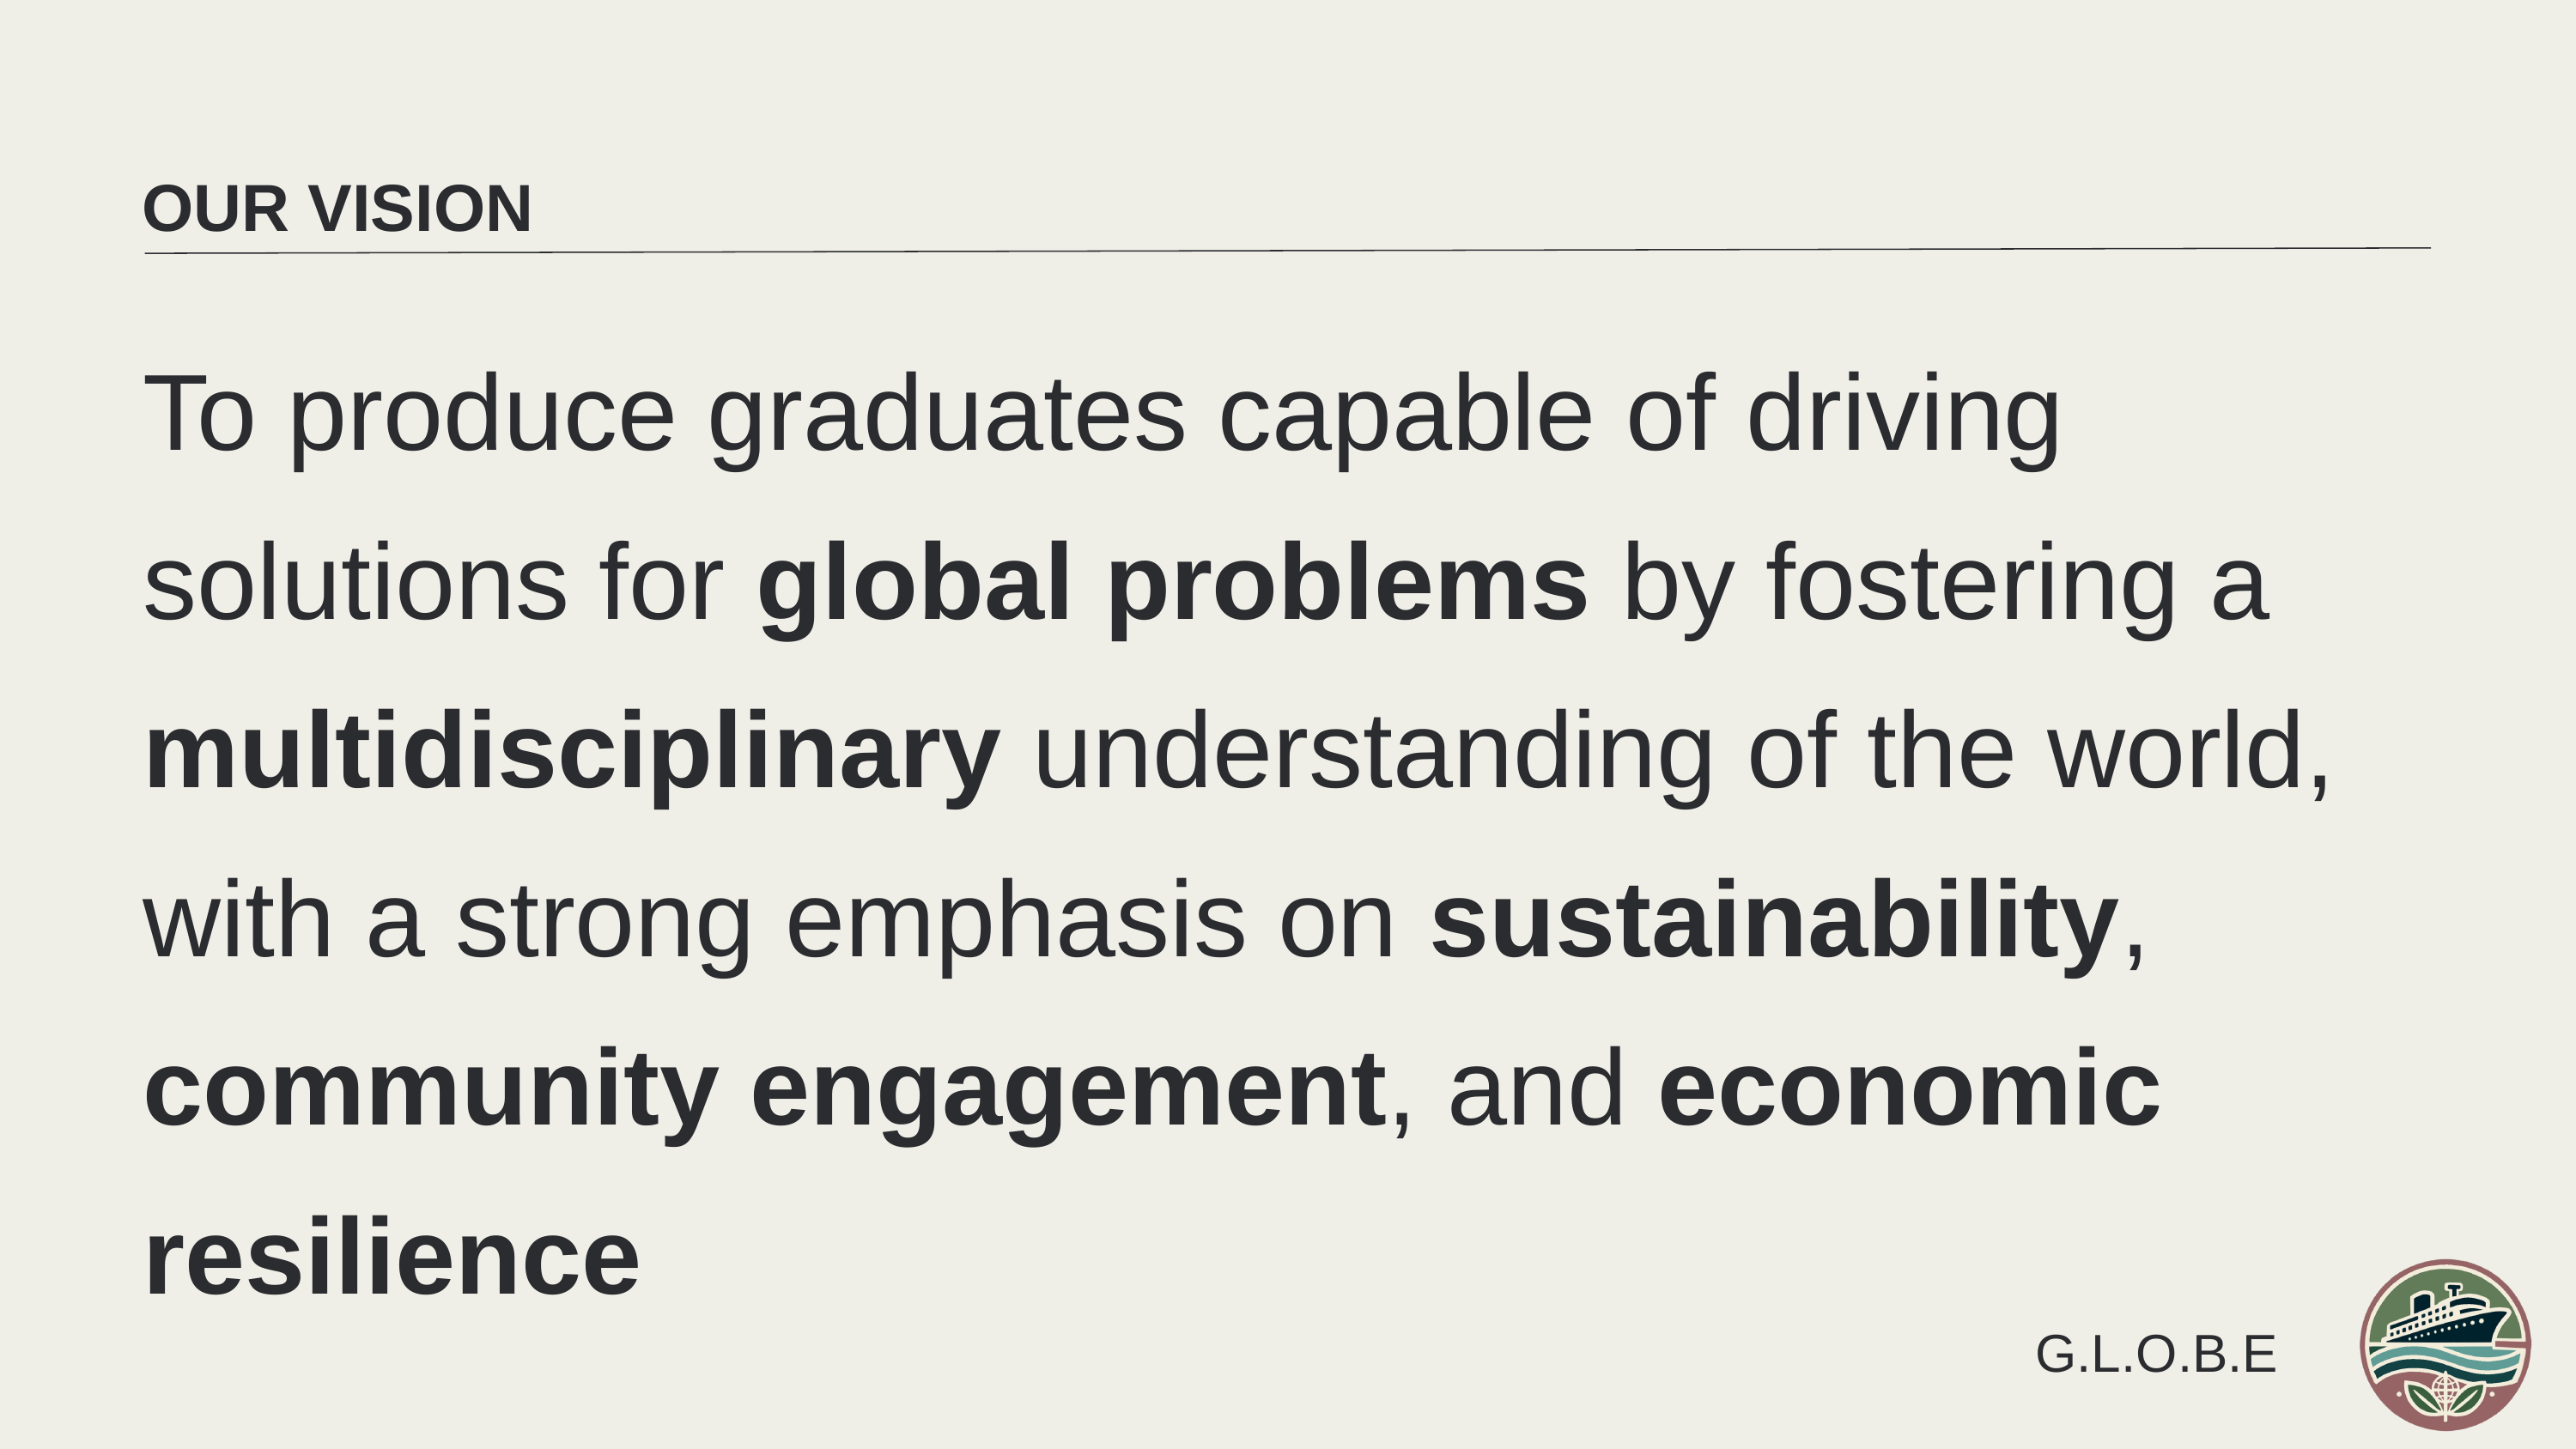

OUR VISION
To produce graduates capable of driving solutions for global problems by fostering a multidisciplinary understanding of the world, with a strong emphasis on sustainability, community engagement, and economic resilience

G.L.O.B.E